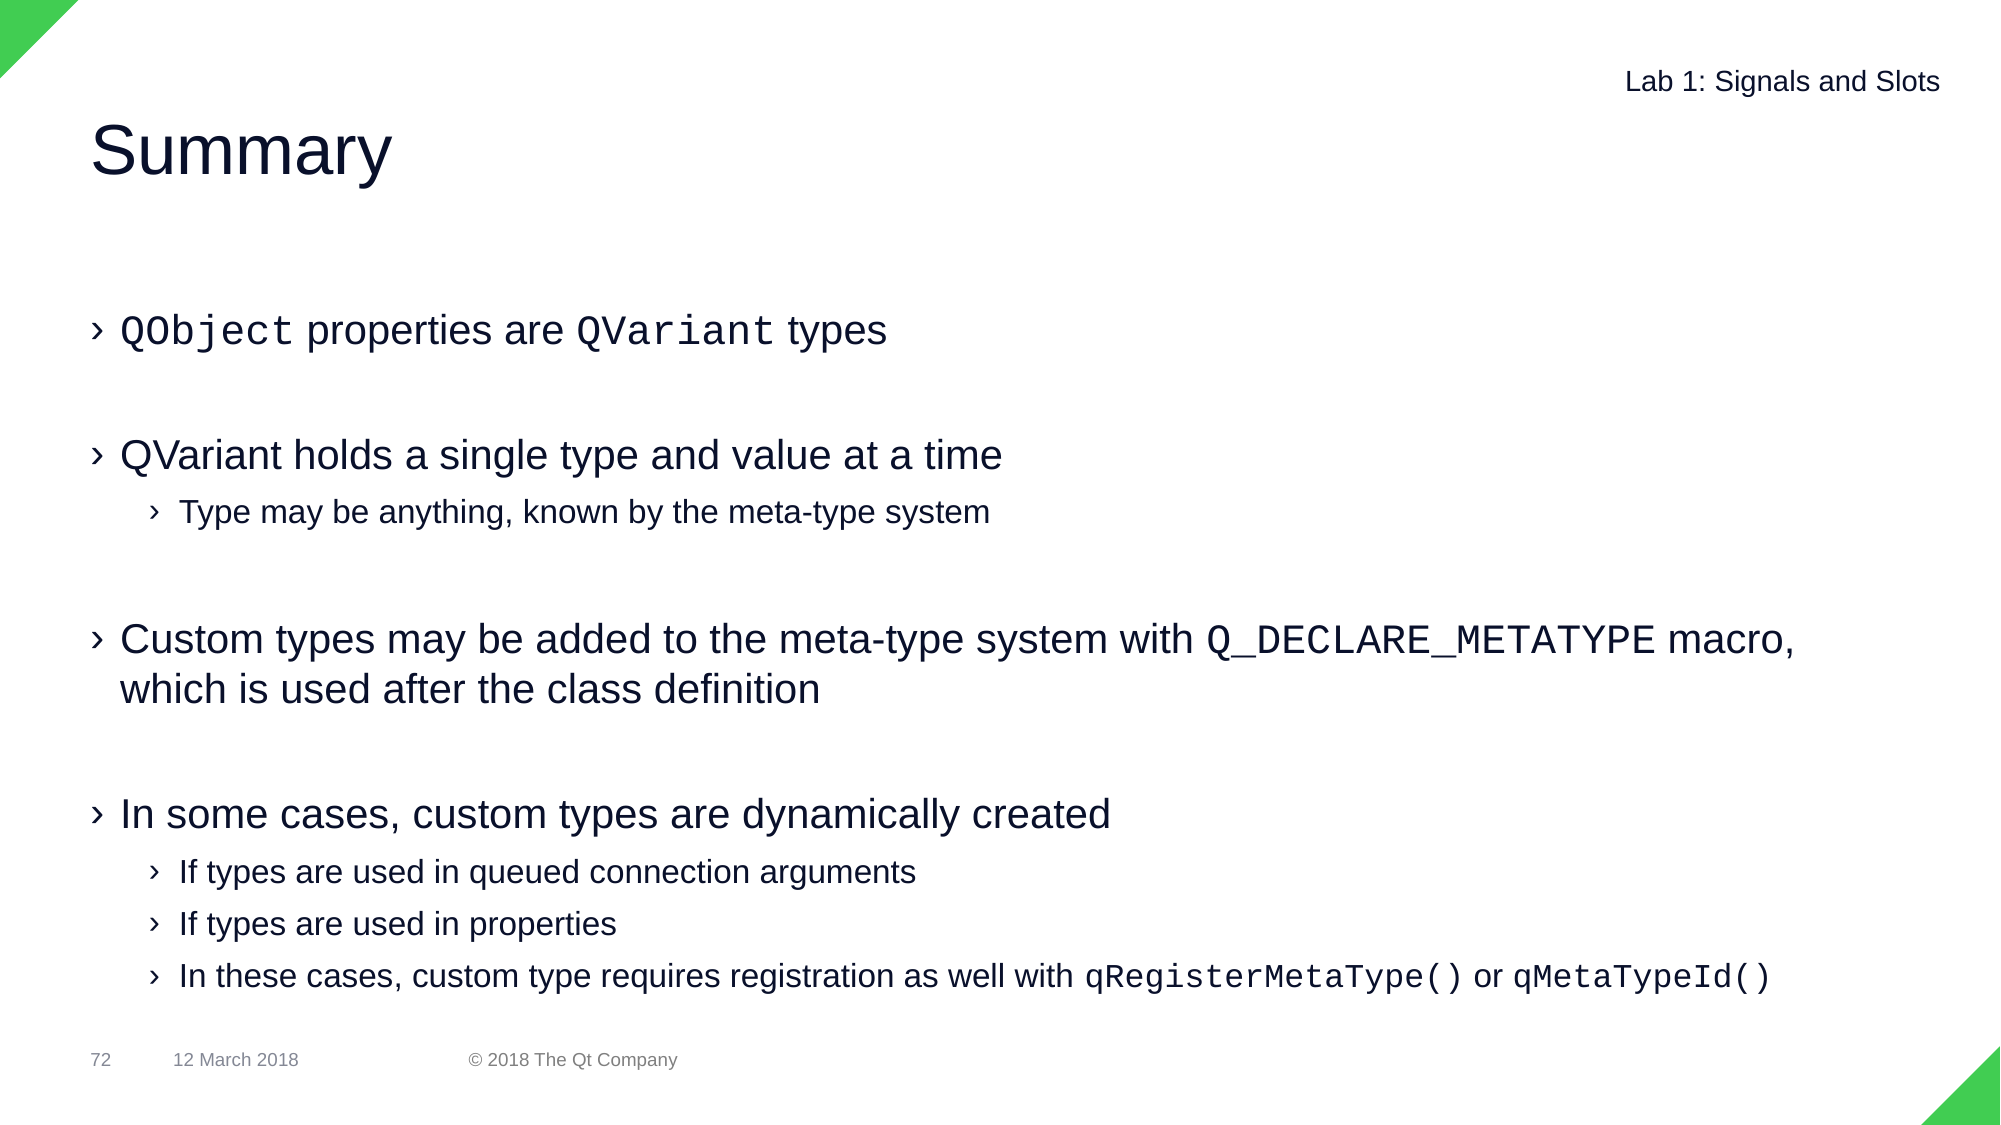

Lab 1: Signals and Slots
# Summary
QObject properties are QVariant types

QVariant holds a single type and value at a time
Type may be anything, known by the meta-type system

Custom types may be added to the meta-type system with Q_DECLARE_METATYPE macro, which is used after the class definition

In some cases, custom types are dynamically created
If types are used in queued connection arguments
If types are used in properties
In these cases, custom type requires registration as well with qRegisterMetaType() or qMetaTypeId()

72
12 March 2018
© 2018 The Qt Company